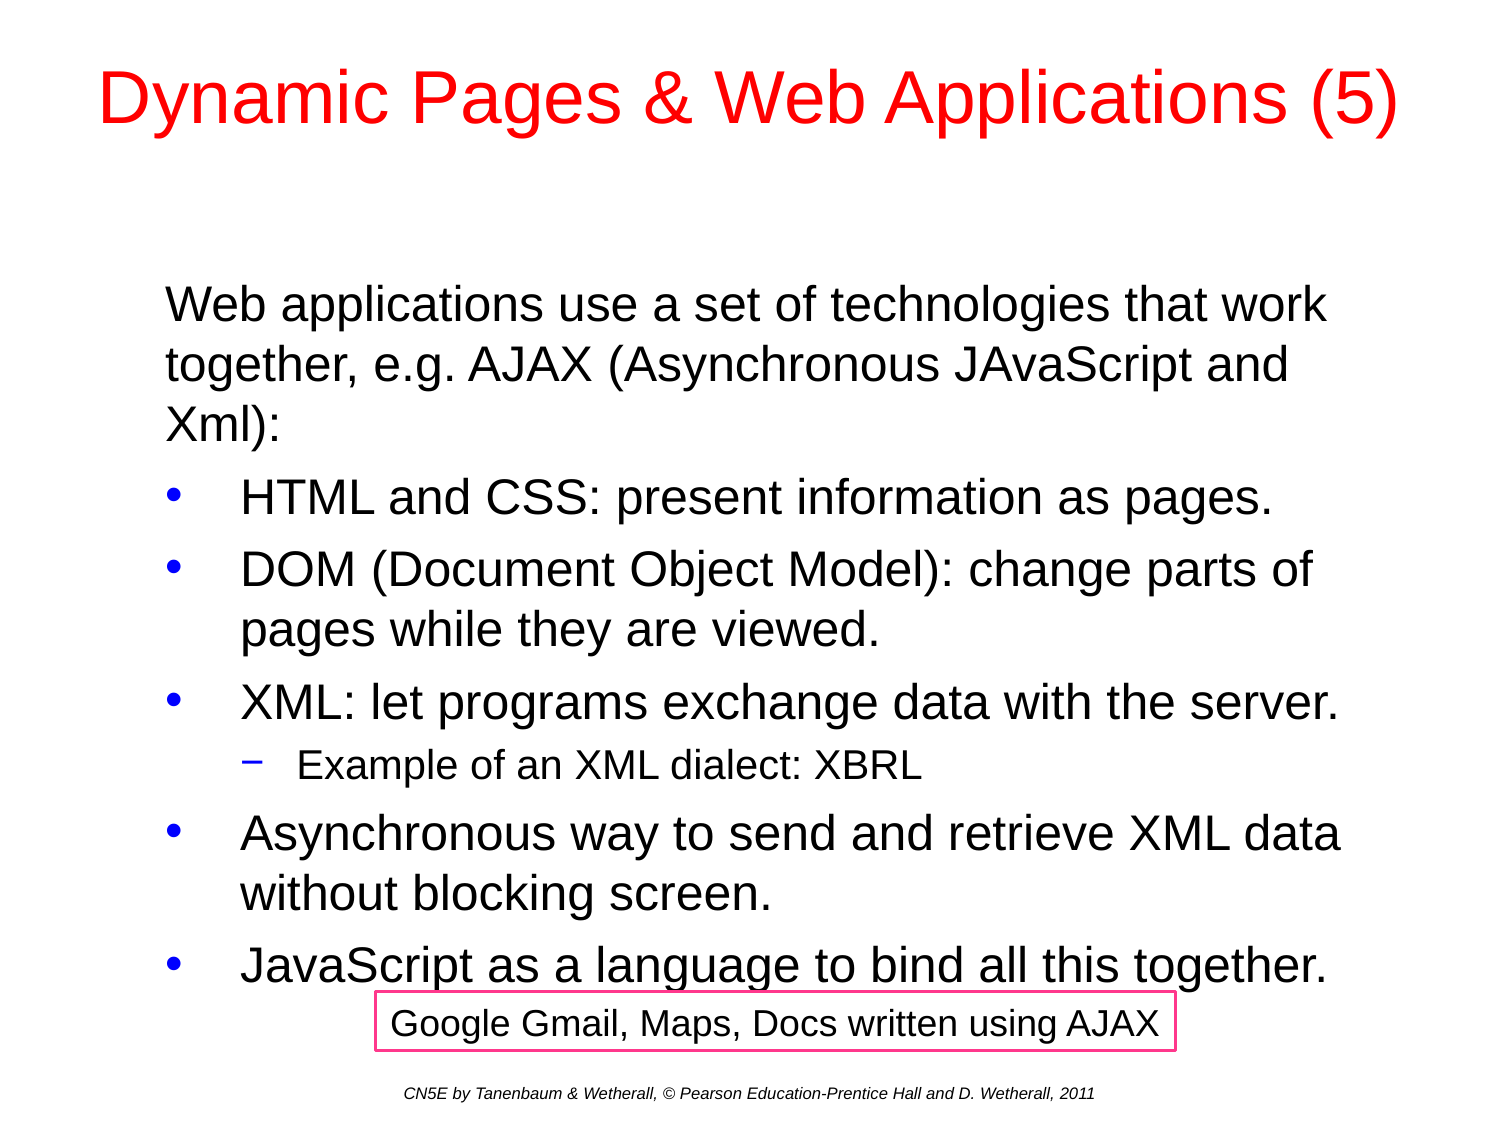

# Dynamic Pages & Web Applications (5)
Web applications use a set of technologies that work together, e.g. AJAX (Asynchronous JAvaScript and Xml):
HTML and CSS: present information as pages.
DOM (Document Object Model): change parts of pages while they are viewed.
XML: let programs exchange data with the server.
Example of an XML dialect: XBRL
Asynchronous way to send and retrieve XML data without blocking screen.
JavaScript as a language to bind all this together.
Google Gmail, Maps, Docs written using AJAX
CN5E by Tanenbaum & Wetherall, © Pearson Education-Prentice Hall and D. Wetherall, 2011